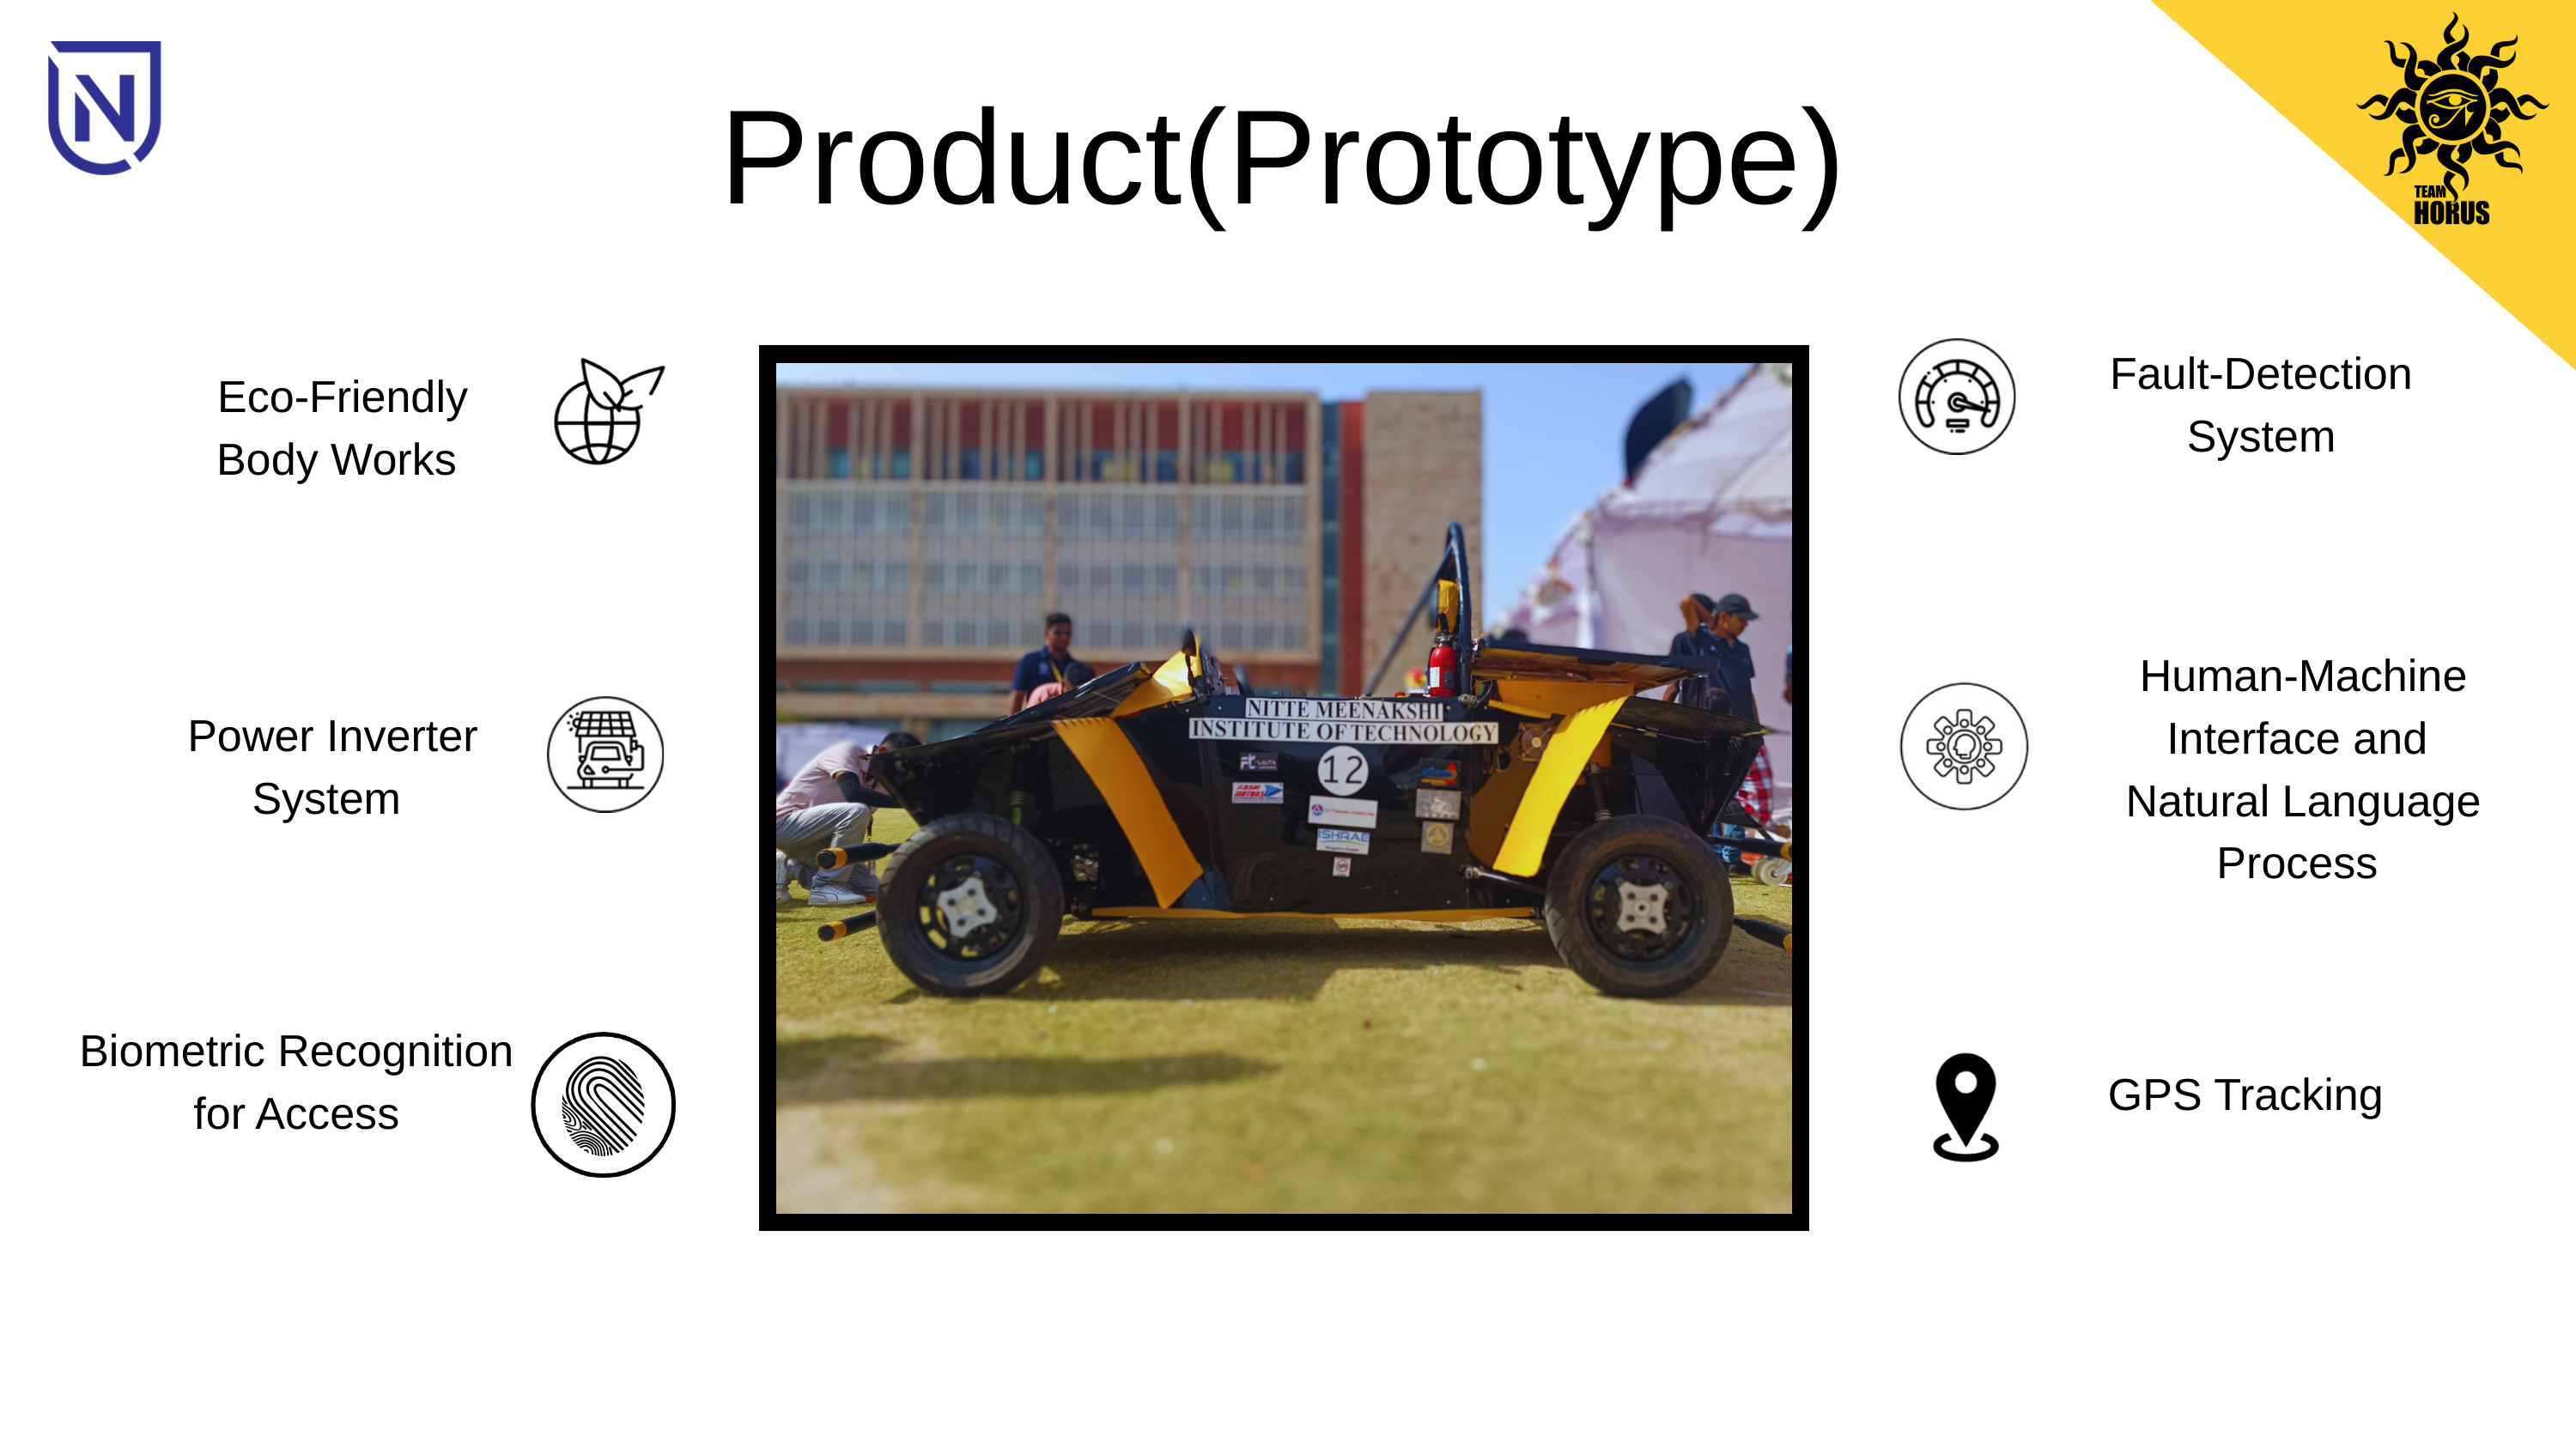

Product(Prototype)

 Eco-Friendly
Body Works

Fault-Detection
System

 Human-Machine Interface and
 Natural Language Process

 Power Inverter
System
Biometric Recognition
for Access

GPS Tracking